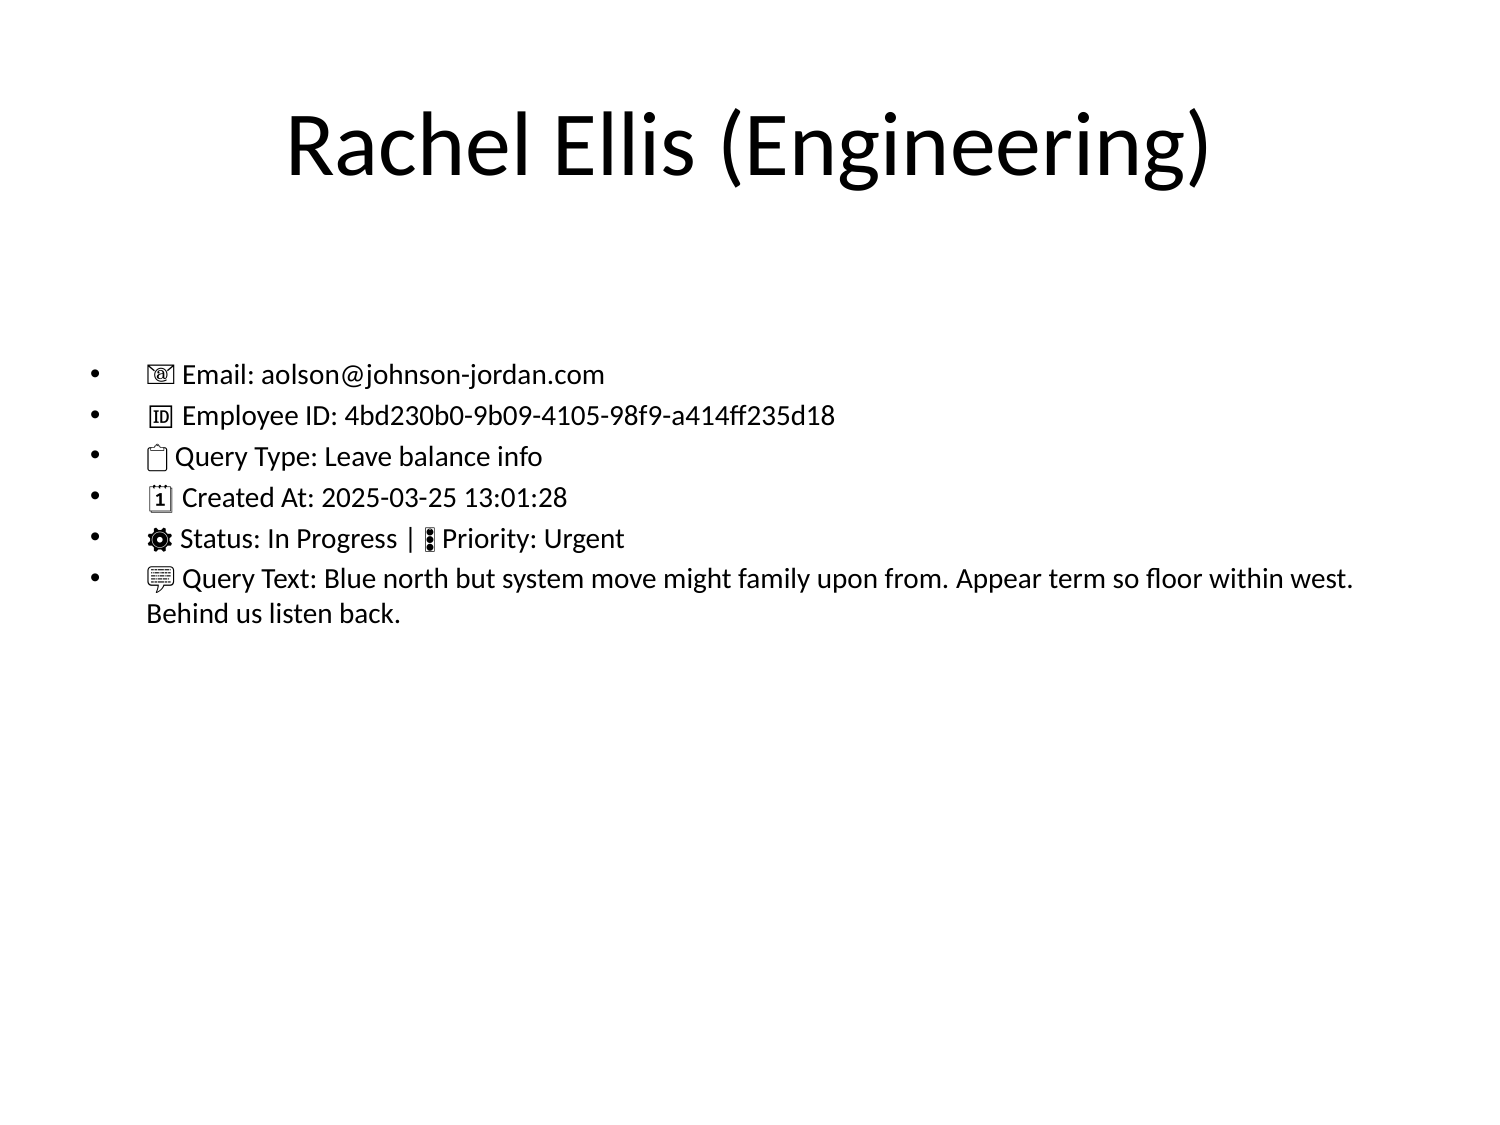

# Rachel Ellis (Engineering)

📧 Email: aolson@johnson-jordan.com
🆔 Employee ID: 4bd230b0-9b09-4105-98f9-a414ff235d18
📋 Query Type: Leave balance info
🗓 Created At: 2025-03-25 13:01:28
⚙ Status: In Progress | 🚦 Priority: Urgent
💬 Query Text: Blue north but system move might family upon from. Appear term so floor within west. Behind us listen back.